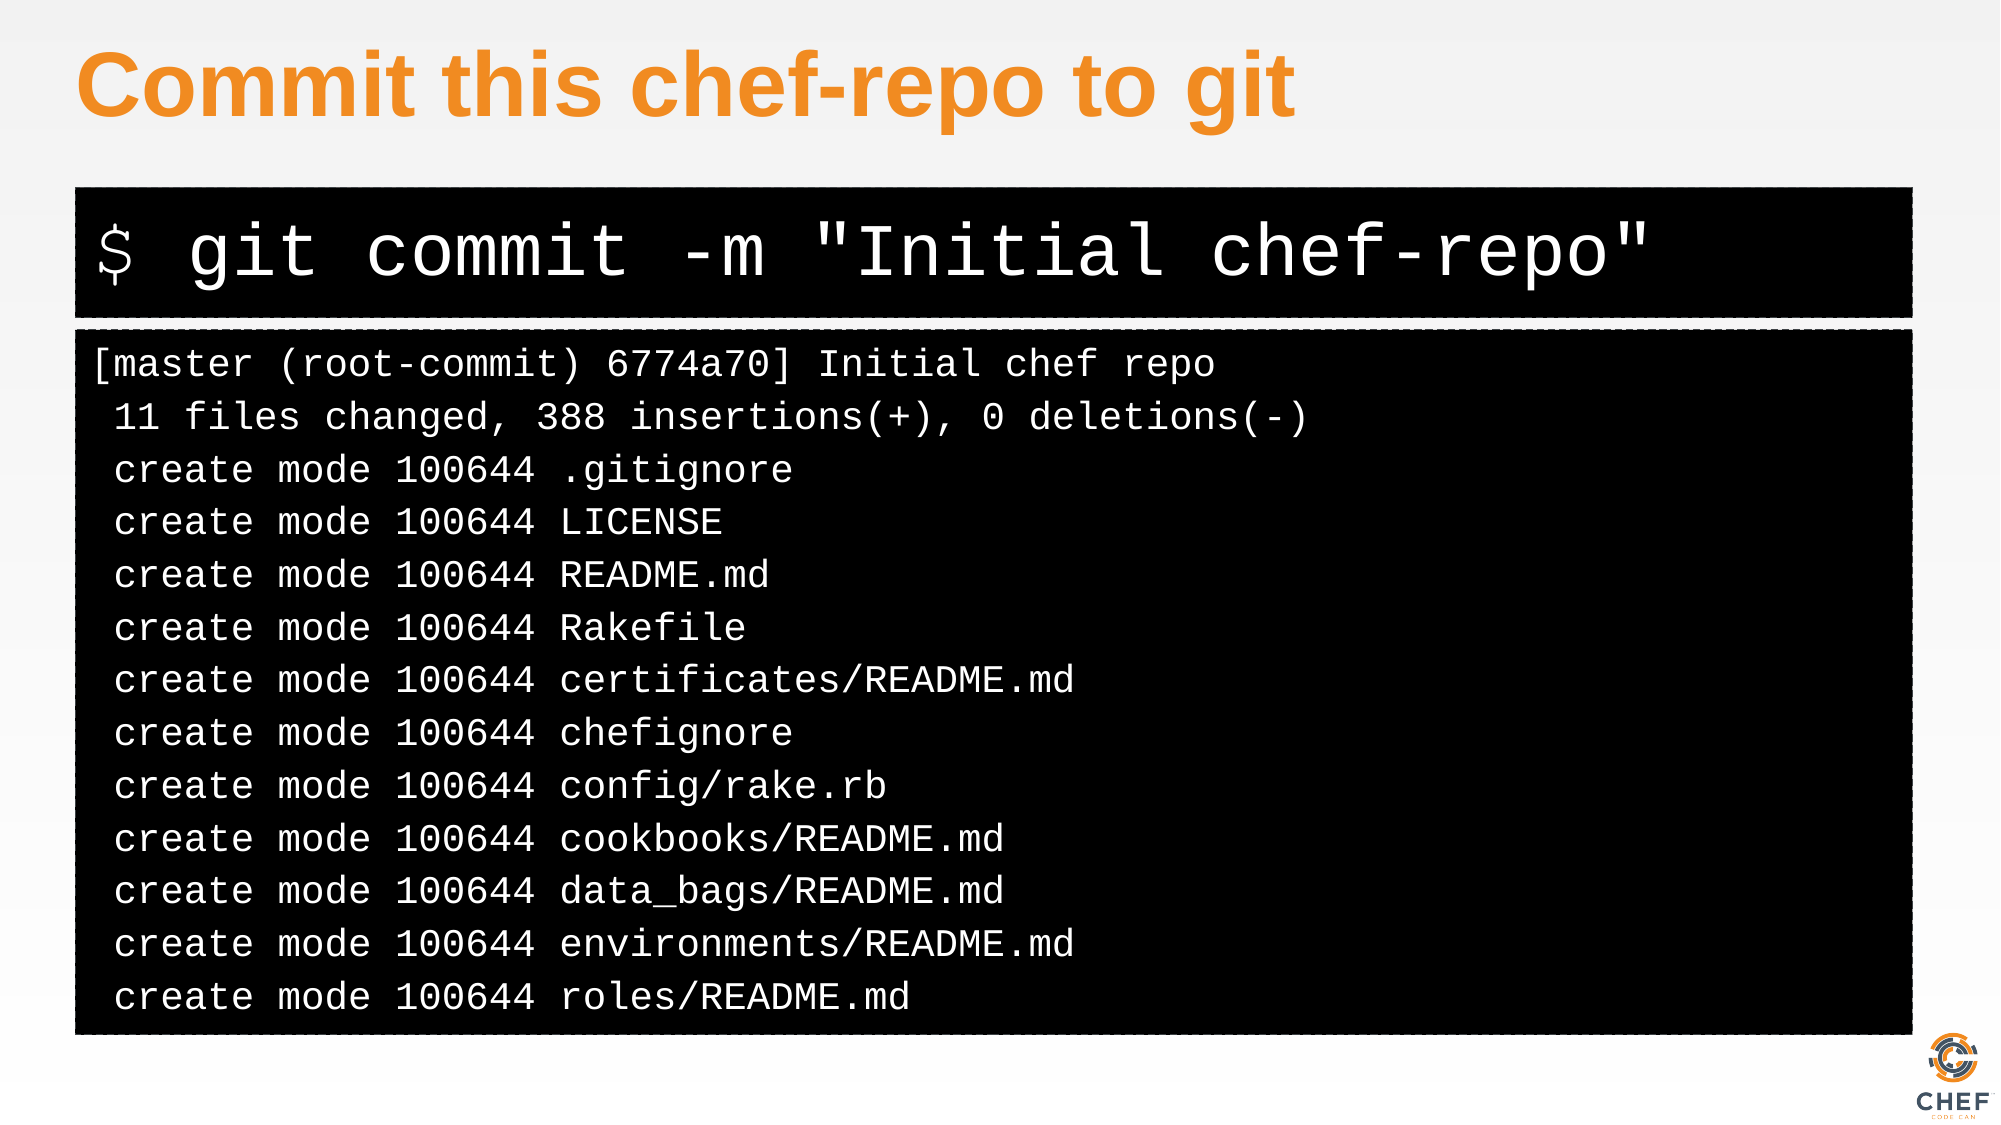

# Commit this chef-repo to git
git commit -m "Initial chef-repo"
[master (root-commit) 6774a70] Initial chef repo
 11 files changed, 388 insertions(+), 0 deletions(-)
 create mode 100644 .gitignore
 create mode 100644 LICENSE
 create mode 100644 README.md
 create mode 100644 Rakefile
 create mode 100644 certificates/README.md
 create mode 100644 chefignore
 create mode 100644 config/rake.rb
 create mode 100644 cookbooks/README.md
 create mode 100644 data_bags/README.md
 create mode 100644 environments/README.md
 create mode 100644 roles/README.md